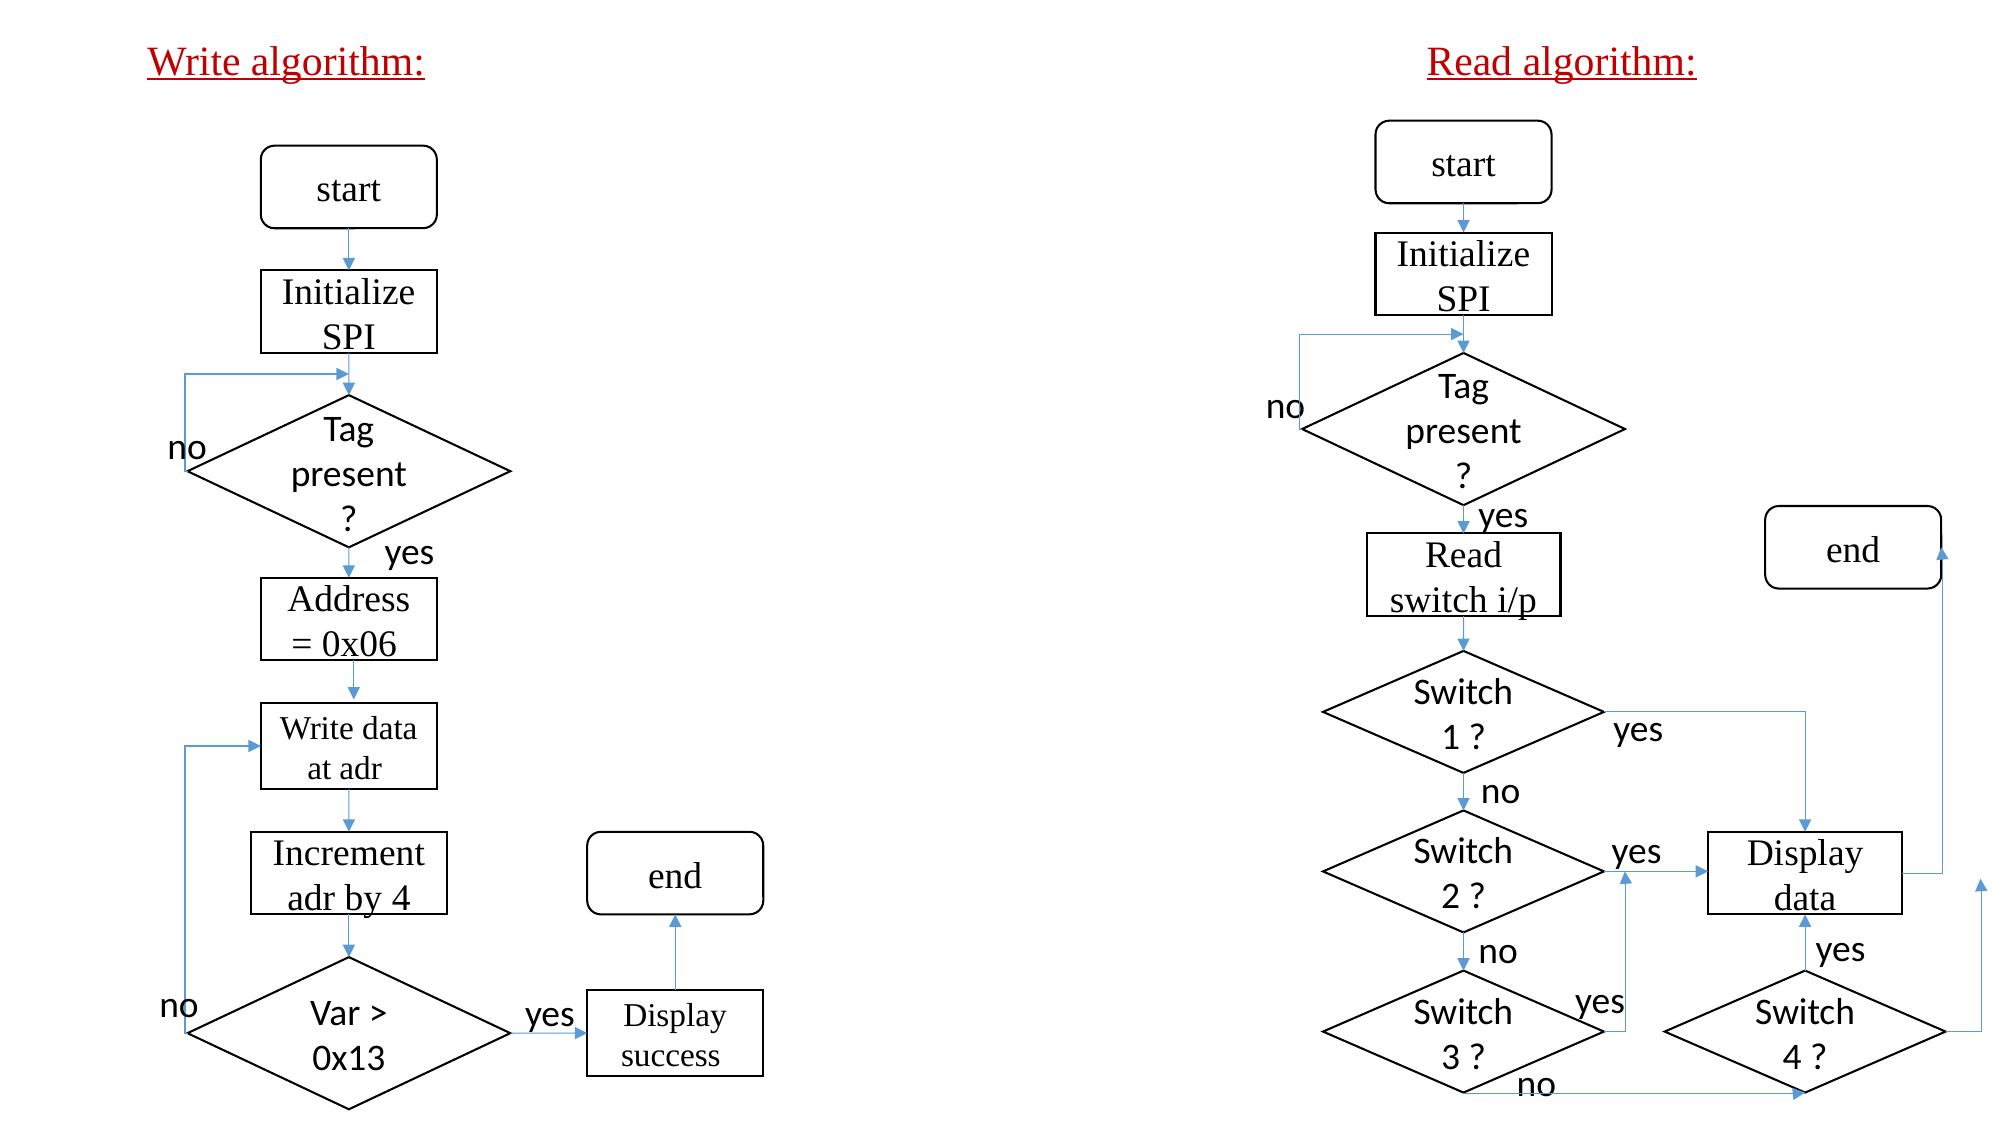

Read algorithm:
Write algorithm:
start
start
Initialize SPI
Initialize SPI
Tag present?
no
Tag present?
no
yes
end
yes
Read switch i/p
Address = 0x06
Switch 1 ?
yes
Write data at adr
no
Switch 2 ?
yes
Increment adr by 4
end
Display data
yes
no
Var > 0x13
yes
Switch 4 ?
Switch 3 ?
no
yes
Display success
no